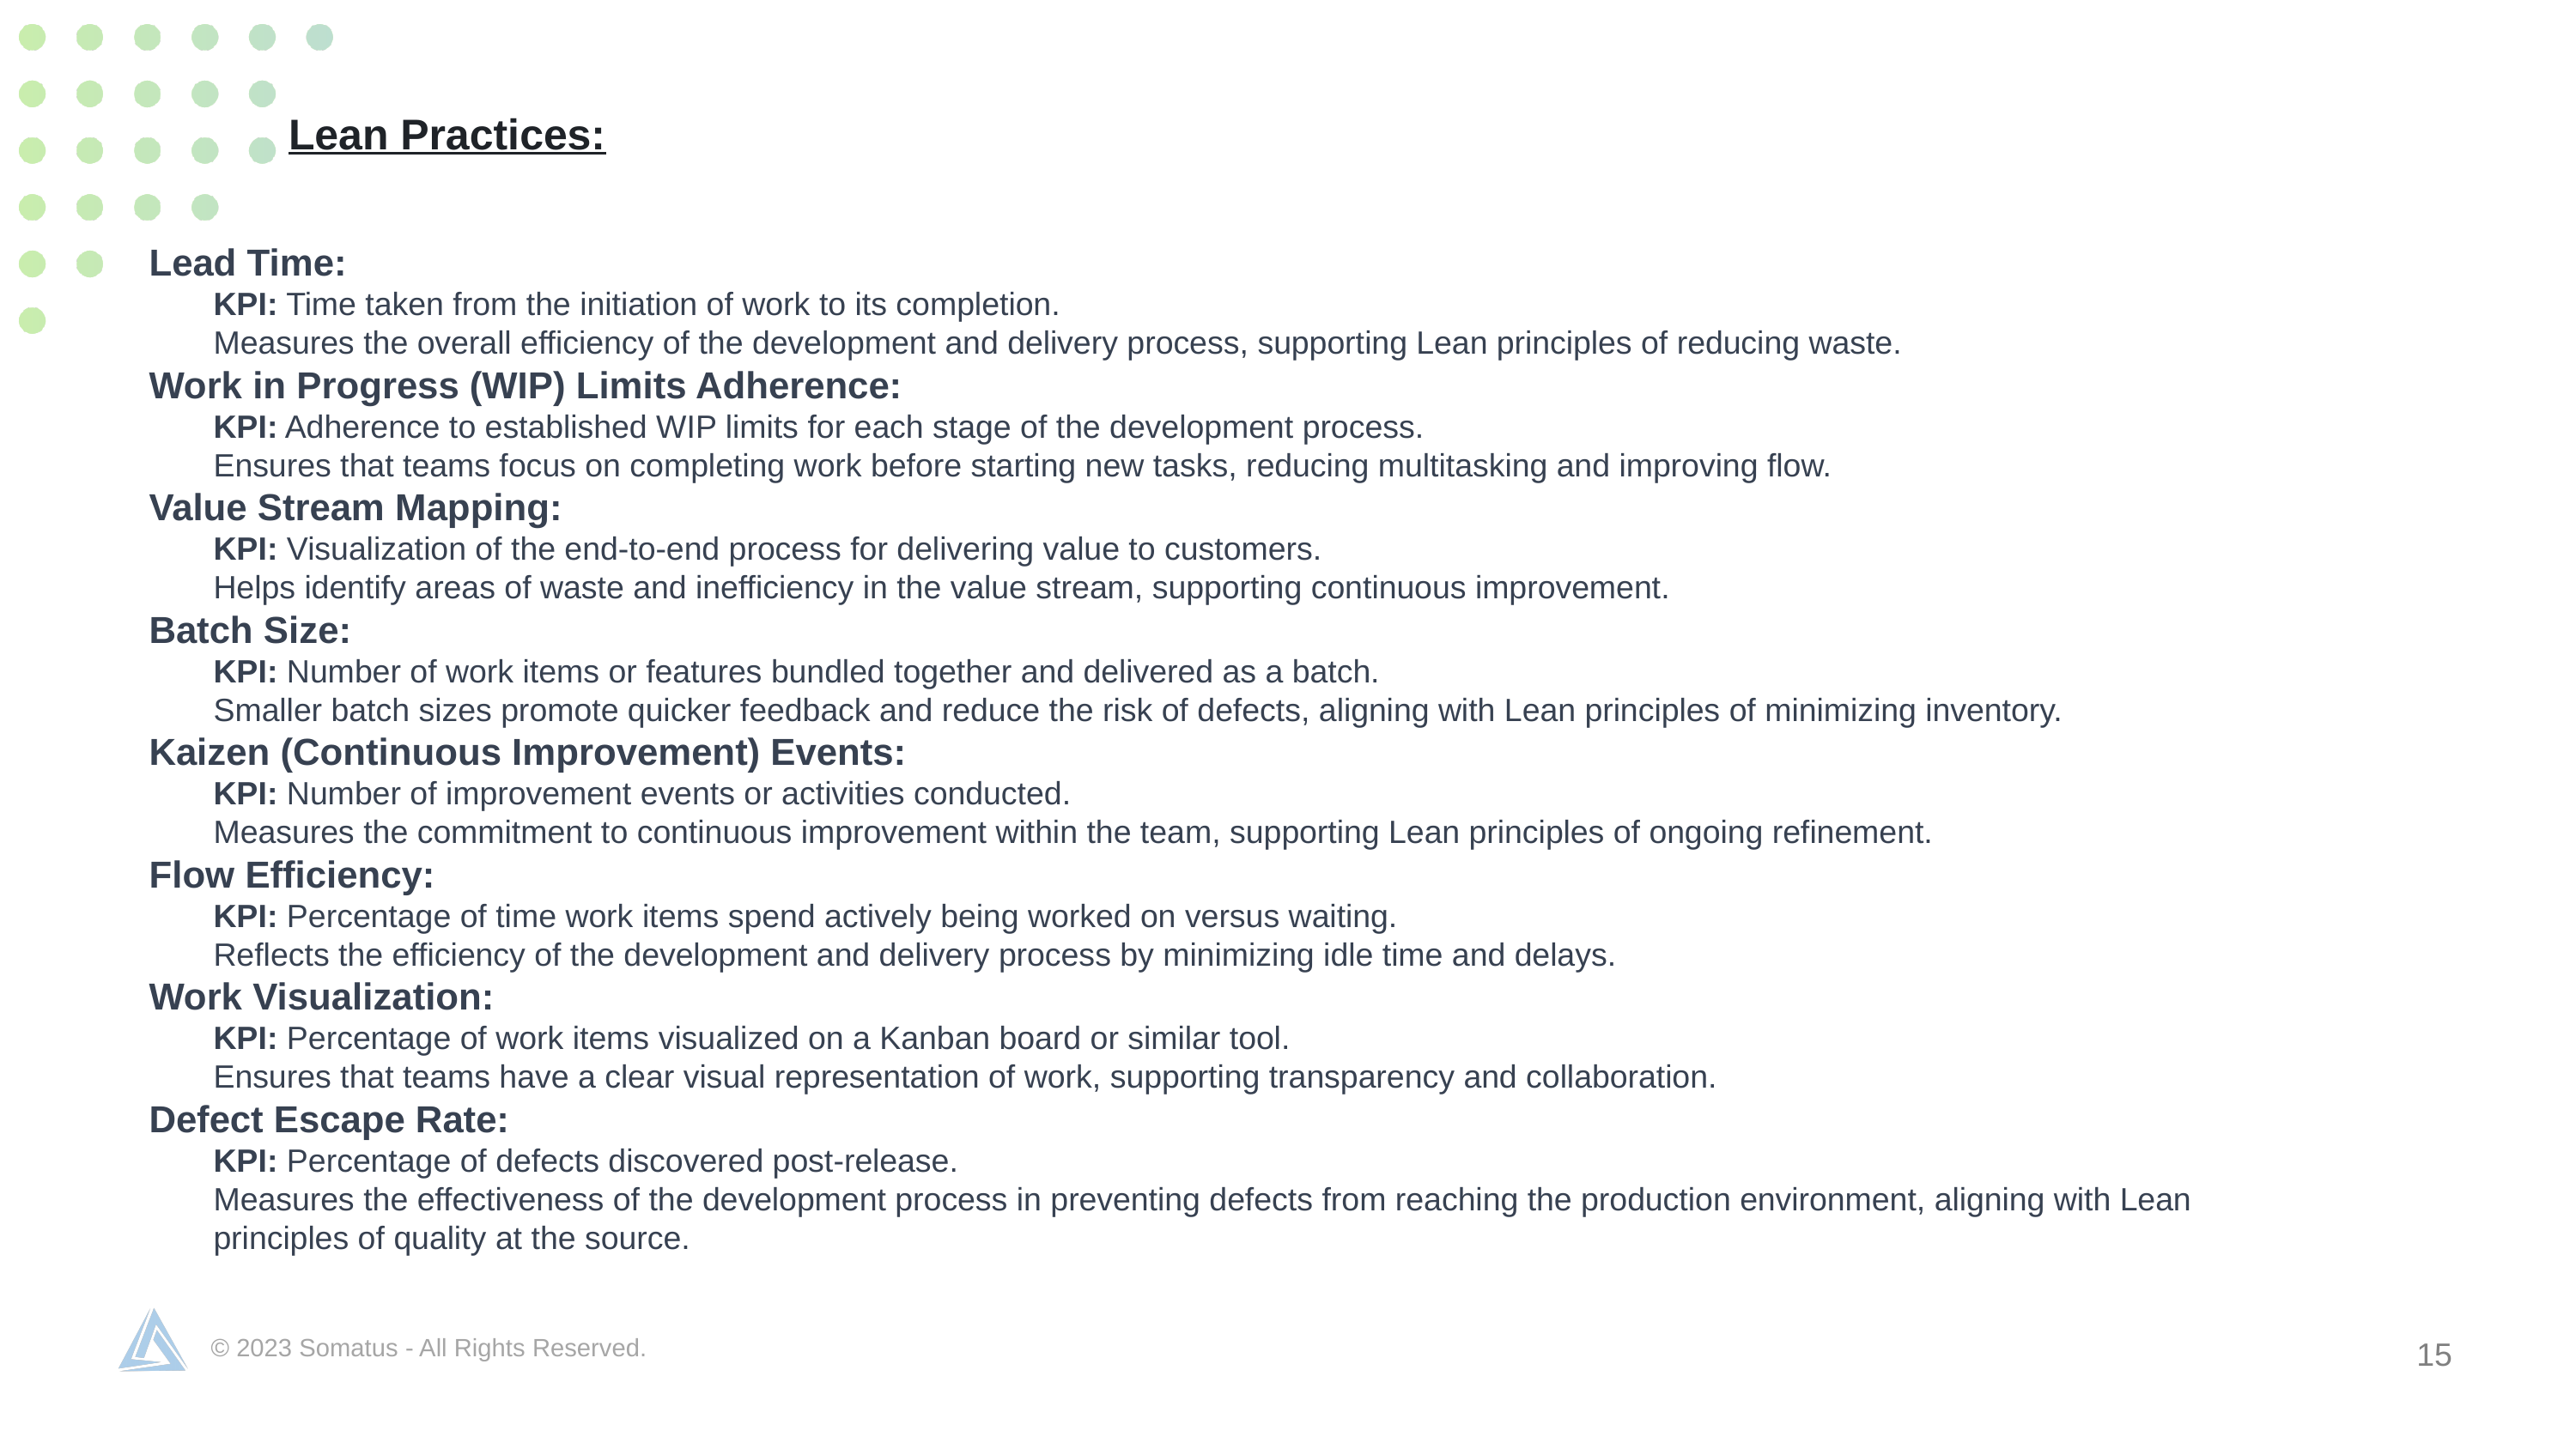

Lean Practices:
Lead Time:
KPI: Time taken from the initiation of work to its completion.
Measures the overall efficiency of the development and delivery process, supporting Lean principles of reducing waste.
Work in Progress (WIP) Limits Adherence:
KPI: Adherence to established WIP limits for each stage of the development process.
Ensures that teams focus on completing work before starting new tasks, reducing multitasking and improving flow.
Value Stream Mapping:
KPI: Visualization of the end-to-end process for delivering value to customers.
Helps identify areas of waste and inefficiency in the value stream, supporting continuous improvement.
Batch Size:
KPI: Number of work items or features bundled together and delivered as a batch.
Smaller batch sizes promote quicker feedback and reduce the risk of defects, aligning with Lean principles of minimizing inventory.
Kaizen (Continuous Improvement) Events:
KPI: Number of improvement events or activities conducted.
Measures the commitment to continuous improvement within the team, supporting Lean principles of ongoing refinement.
Flow Efficiency:
KPI: Percentage of time work items spend actively being worked on versus waiting.
Reflects the efficiency of the development and delivery process by minimizing idle time and delays.
Work Visualization:
KPI: Percentage of work items visualized on a Kanban board or similar tool.
Ensures that teams have a clear visual representation of work, supporting transparency and collaboration.
Defect Escape Rate:
KPI: Percentage of defects discovered post-release.
Measures the effectiveness of the development process in preventing defects from reaching the production environment, aligning with Lean principles of quality at the source.